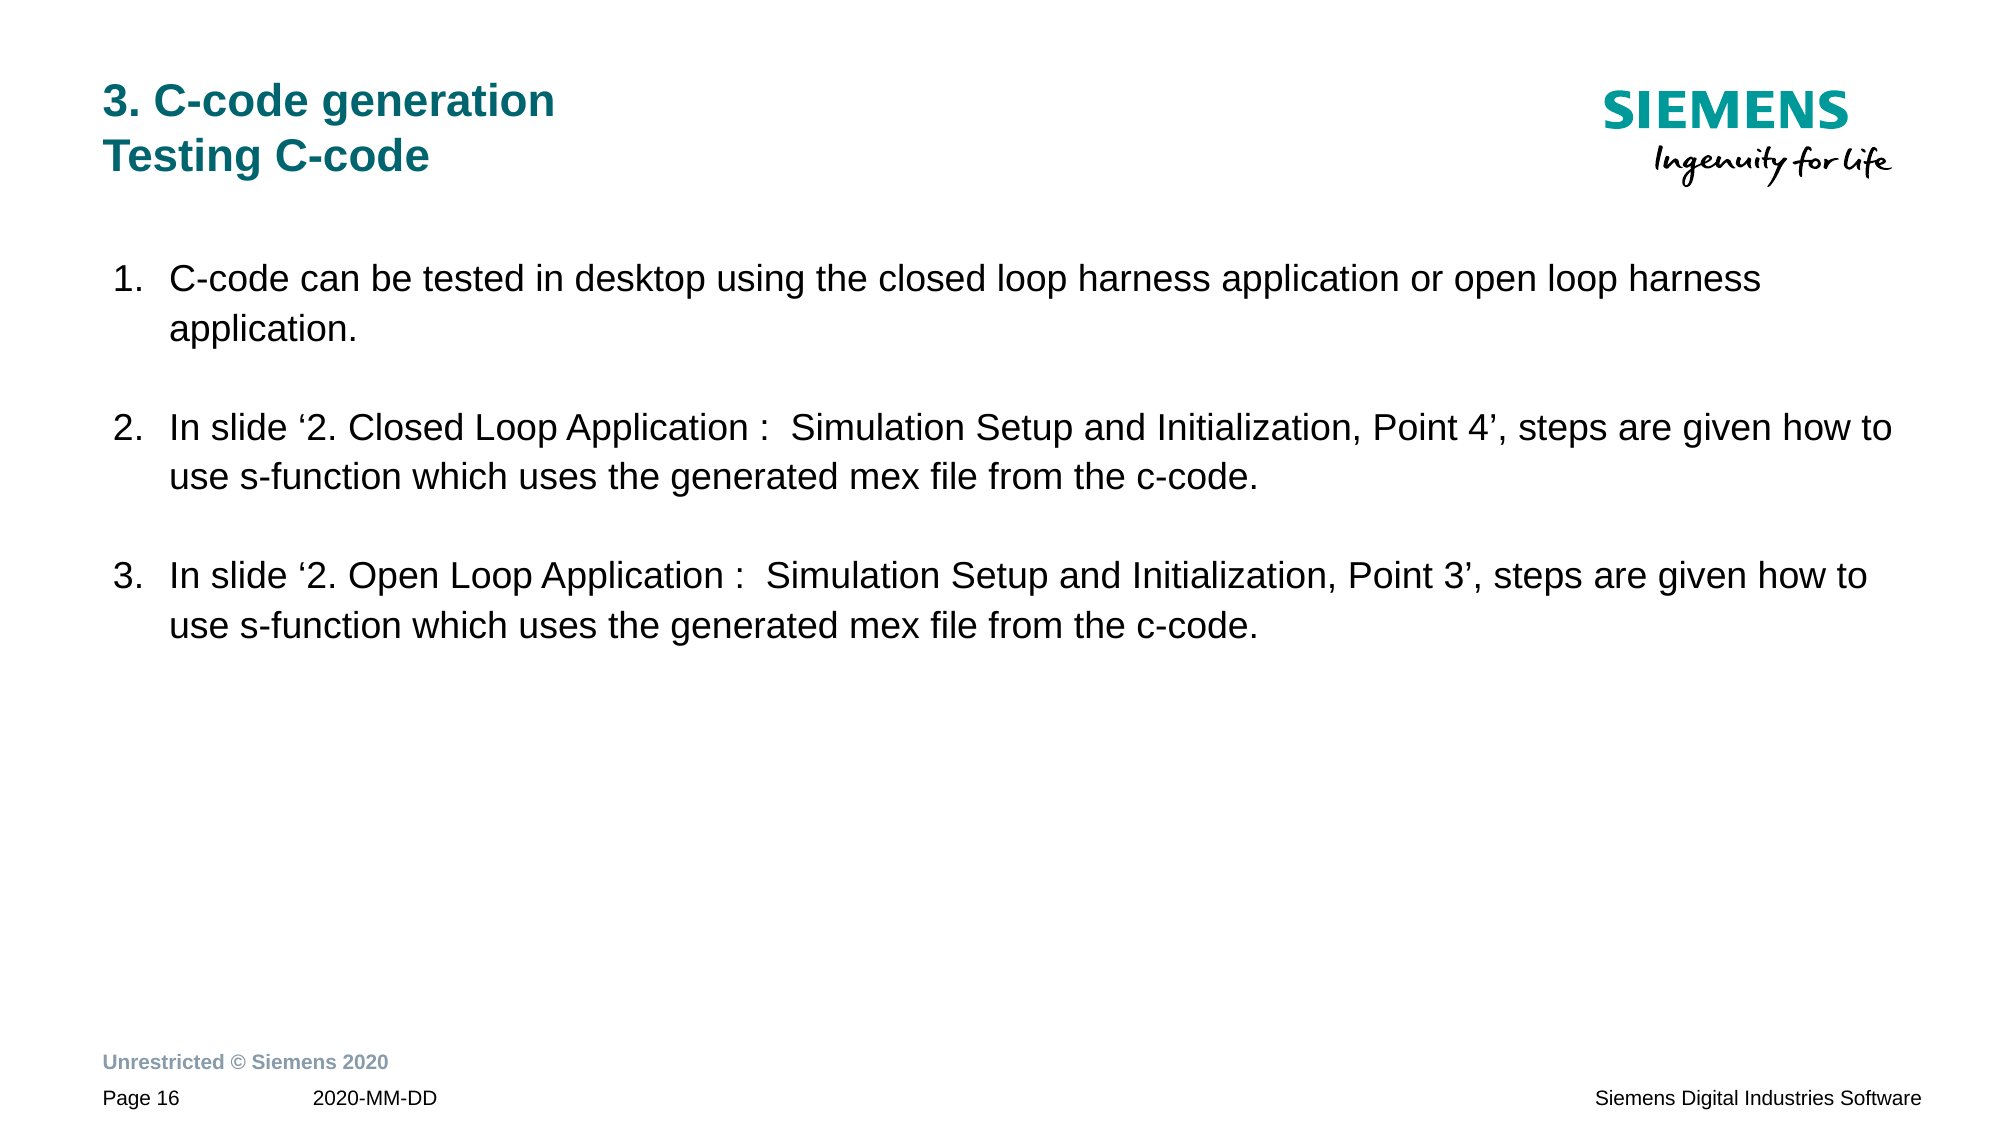

# 3. C-code generation Testing C-code
C-code can be tested in desktop using the closed loop harness application or open loop harness application.

In slide ‘2. Closed Loop Application :  Simulation Setup and Initialization, Point 4’, steps are given how to use s-function which uses the generated mex file from the c-code.

In slide ‘2. Open Loop Application :  Simulation Setup and Initialization, Point 3’, steps are given how to use s-function which uses the generated mex file from the c-code.